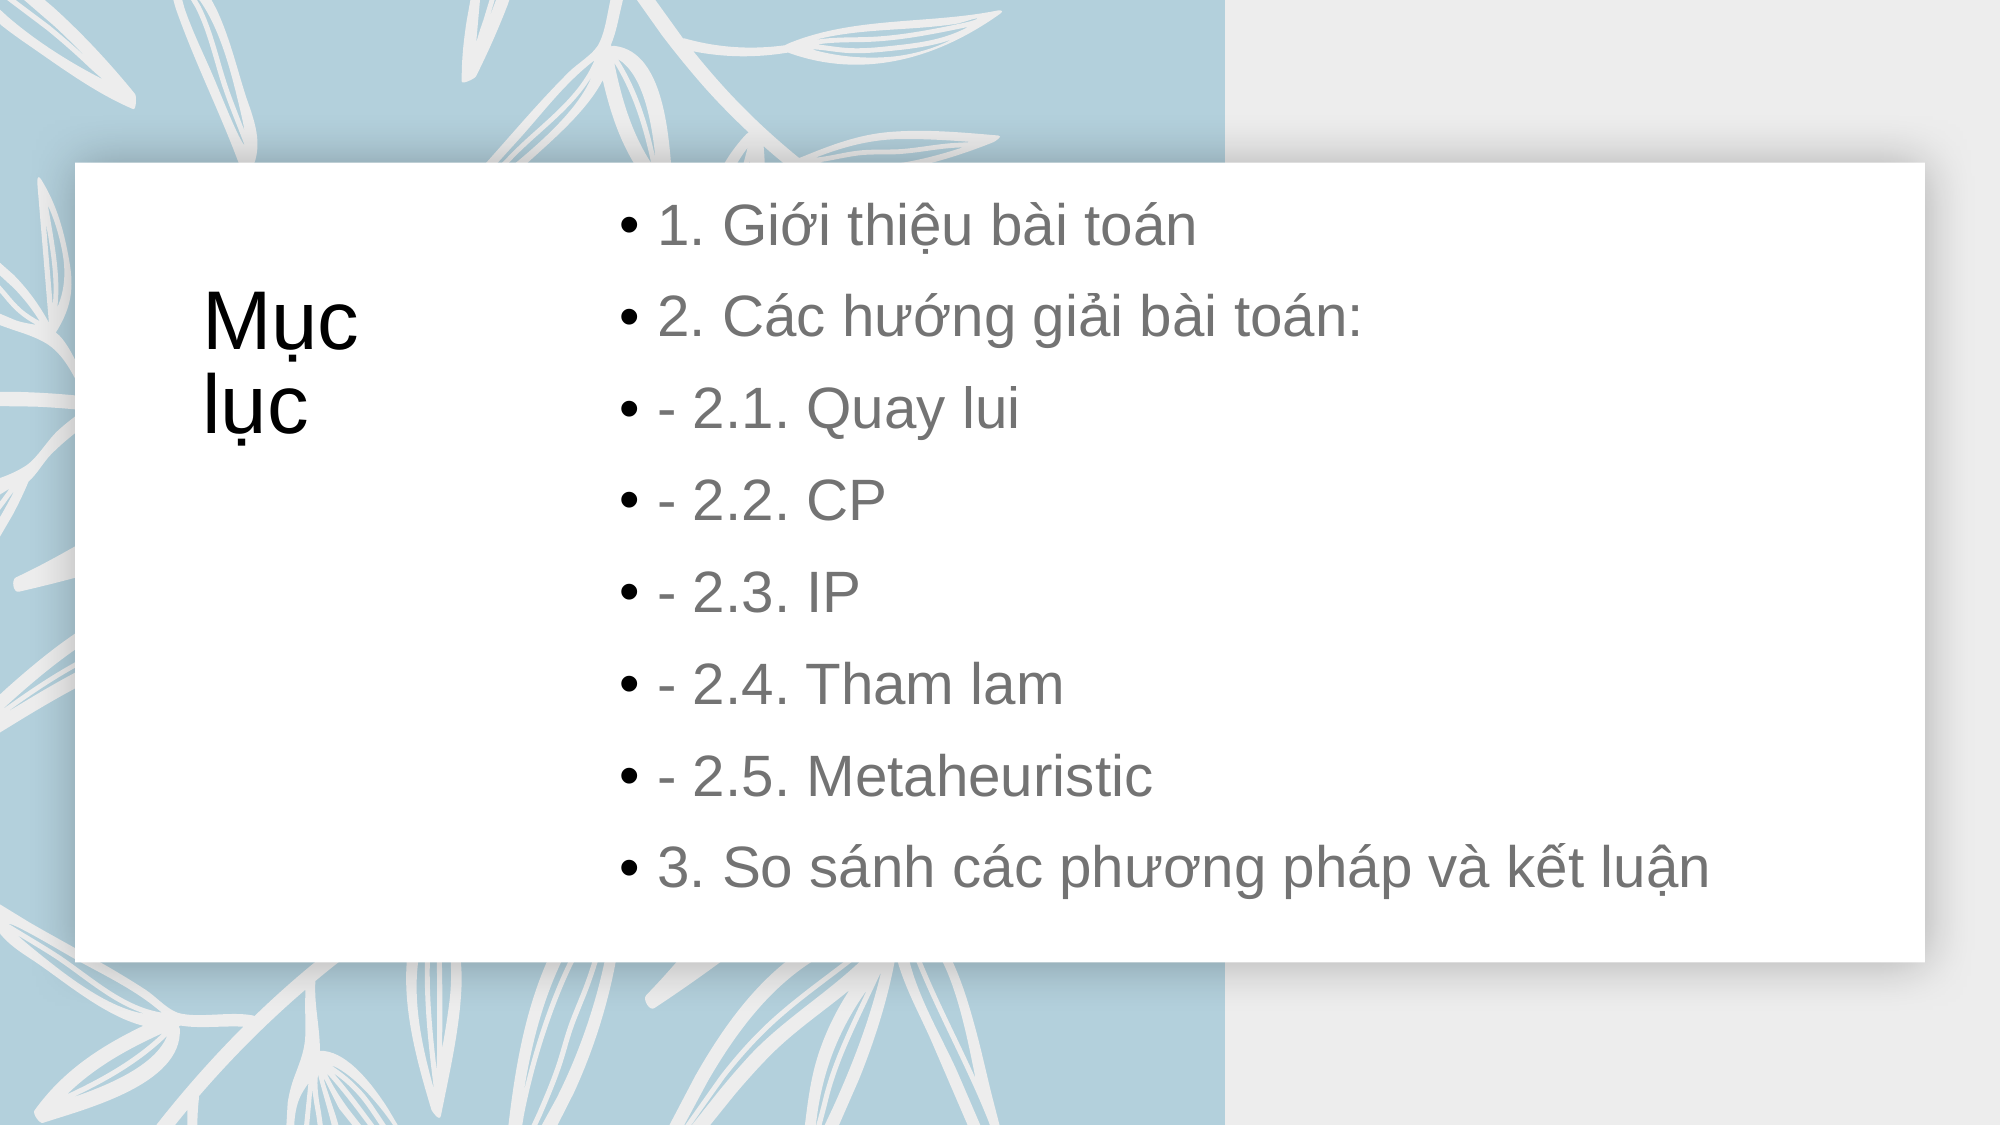

1. Giới thiệu bài toán
2. Các hướng giải bài toán:
- 2.1. Quay lui
- 2.2. CP
- 2.3. IP
- 2.4. Tham lam
- 2.5. Metaheuristic
3. So sánh các phương pháp và kết luận
# Mục lục